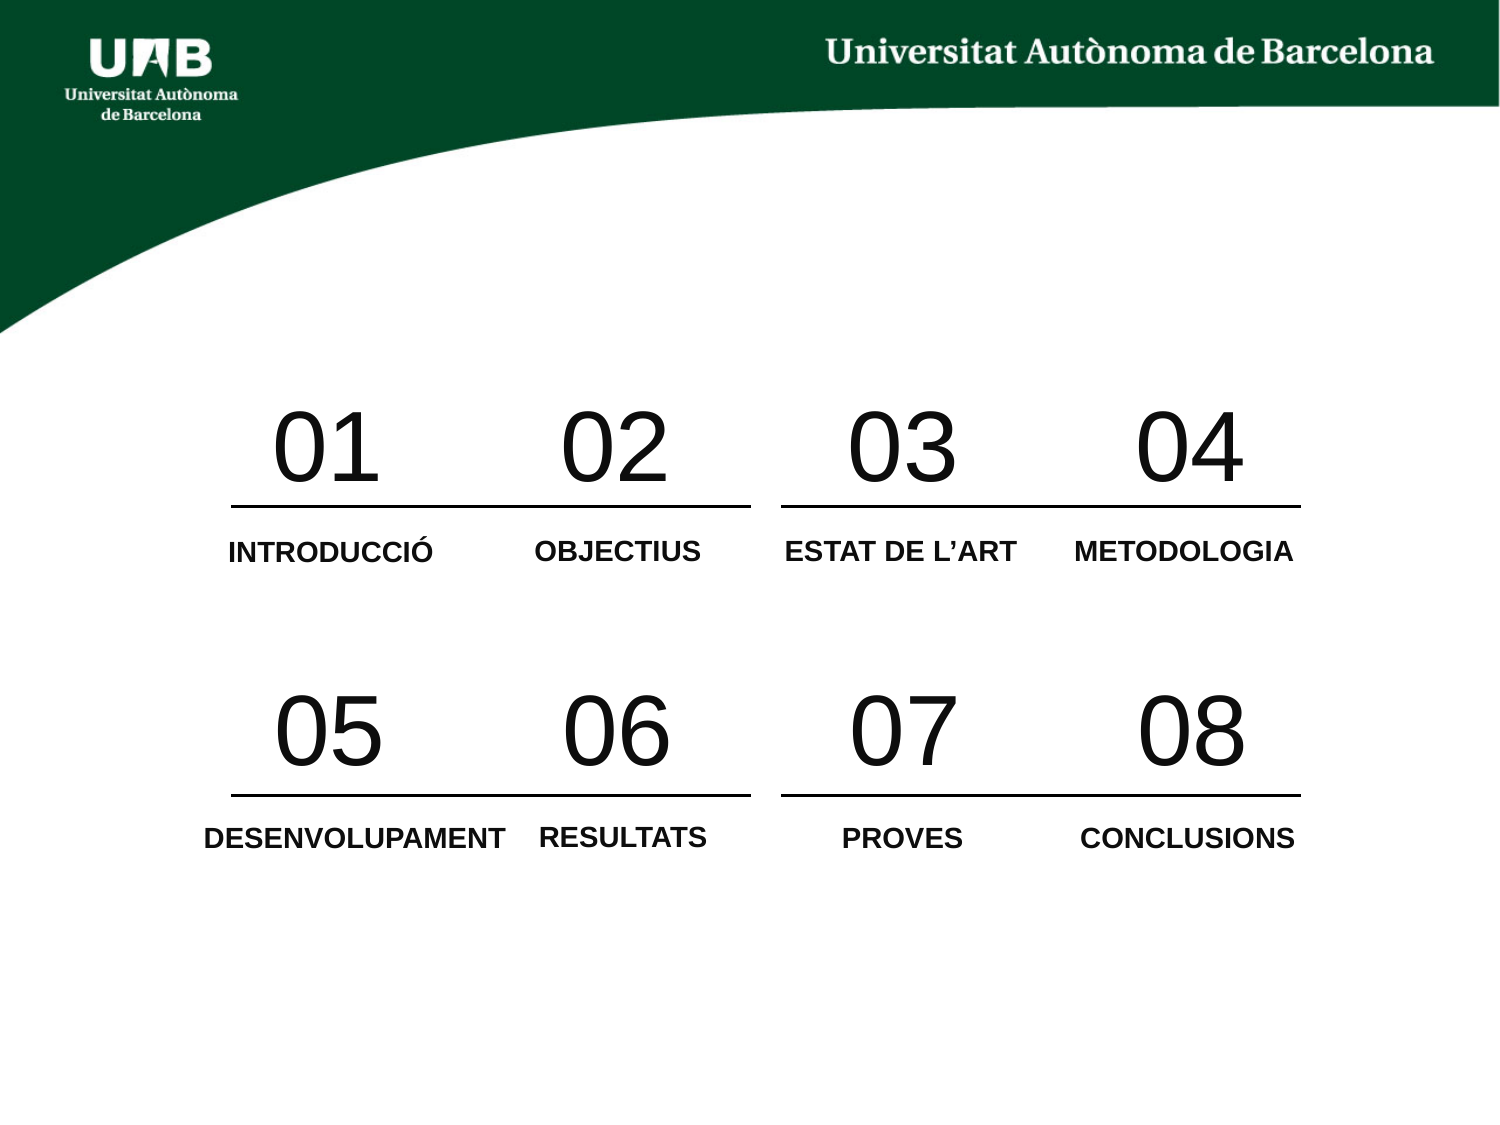

01
02
03
04
METODOLOGIA
ESTAT DE L’ART
OBJECTIUS
INTRODUCCIÓ
05
06
07
08
RESULTATS
DESENVOLUPAMENT
PROVES
CONCLUSIONS